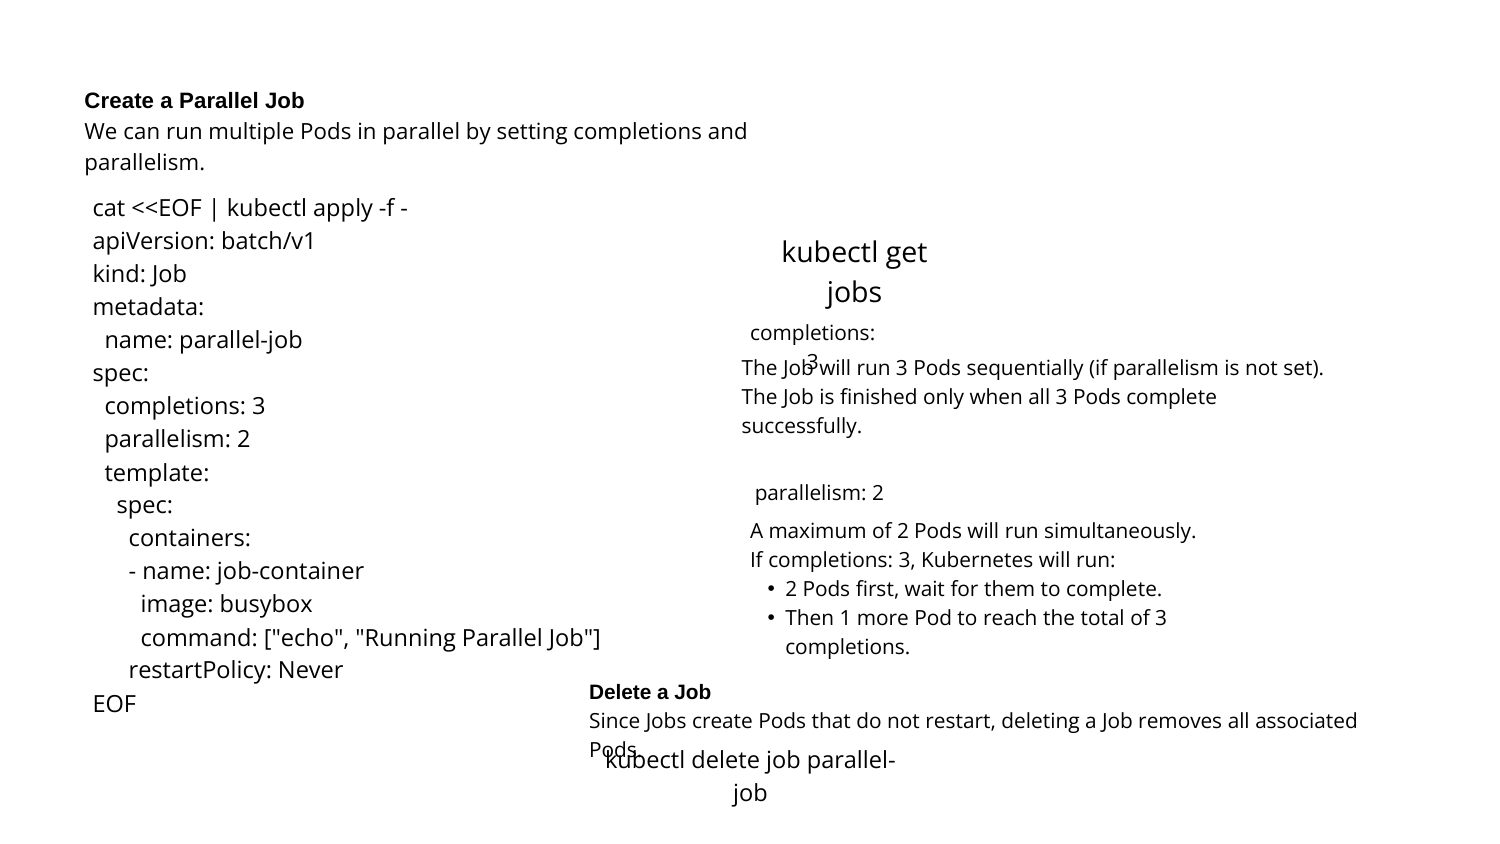

Create a Parallel Job
We can run multiple Pods in parallel by setting completions and parallelism.
cat <<EOF | kubectl apply -f -
apiVersion: batch/v1
kind: Job
metadata:
  name: parallel-job
spec:
  completions: 3
  parallelism: 2
  template:
    spec:
      containers:
      - name: job-container
        image: busybox
        command: ["echo", "Running Parallel Job"]
      restartPolicy: Never
EOF
kubectl get jobs
completions: 3
The Job will run 3 Pods sequentially (if parallelism is not set).
The Job is finished only when all 3 Pods complete successfully.
parallelism: 2
A maximum of 2 Pods will run simultaneously.
If completions: 3, Kubernetes will run:
2 Pods first, wait for them to complete.
Then 1 more Pod to reach the total of 3 completions.
Delete a Job
Since Jobs create Pods that do not restart, deleting a Job removes all associated Pods.
kubectl delete job parallel-job